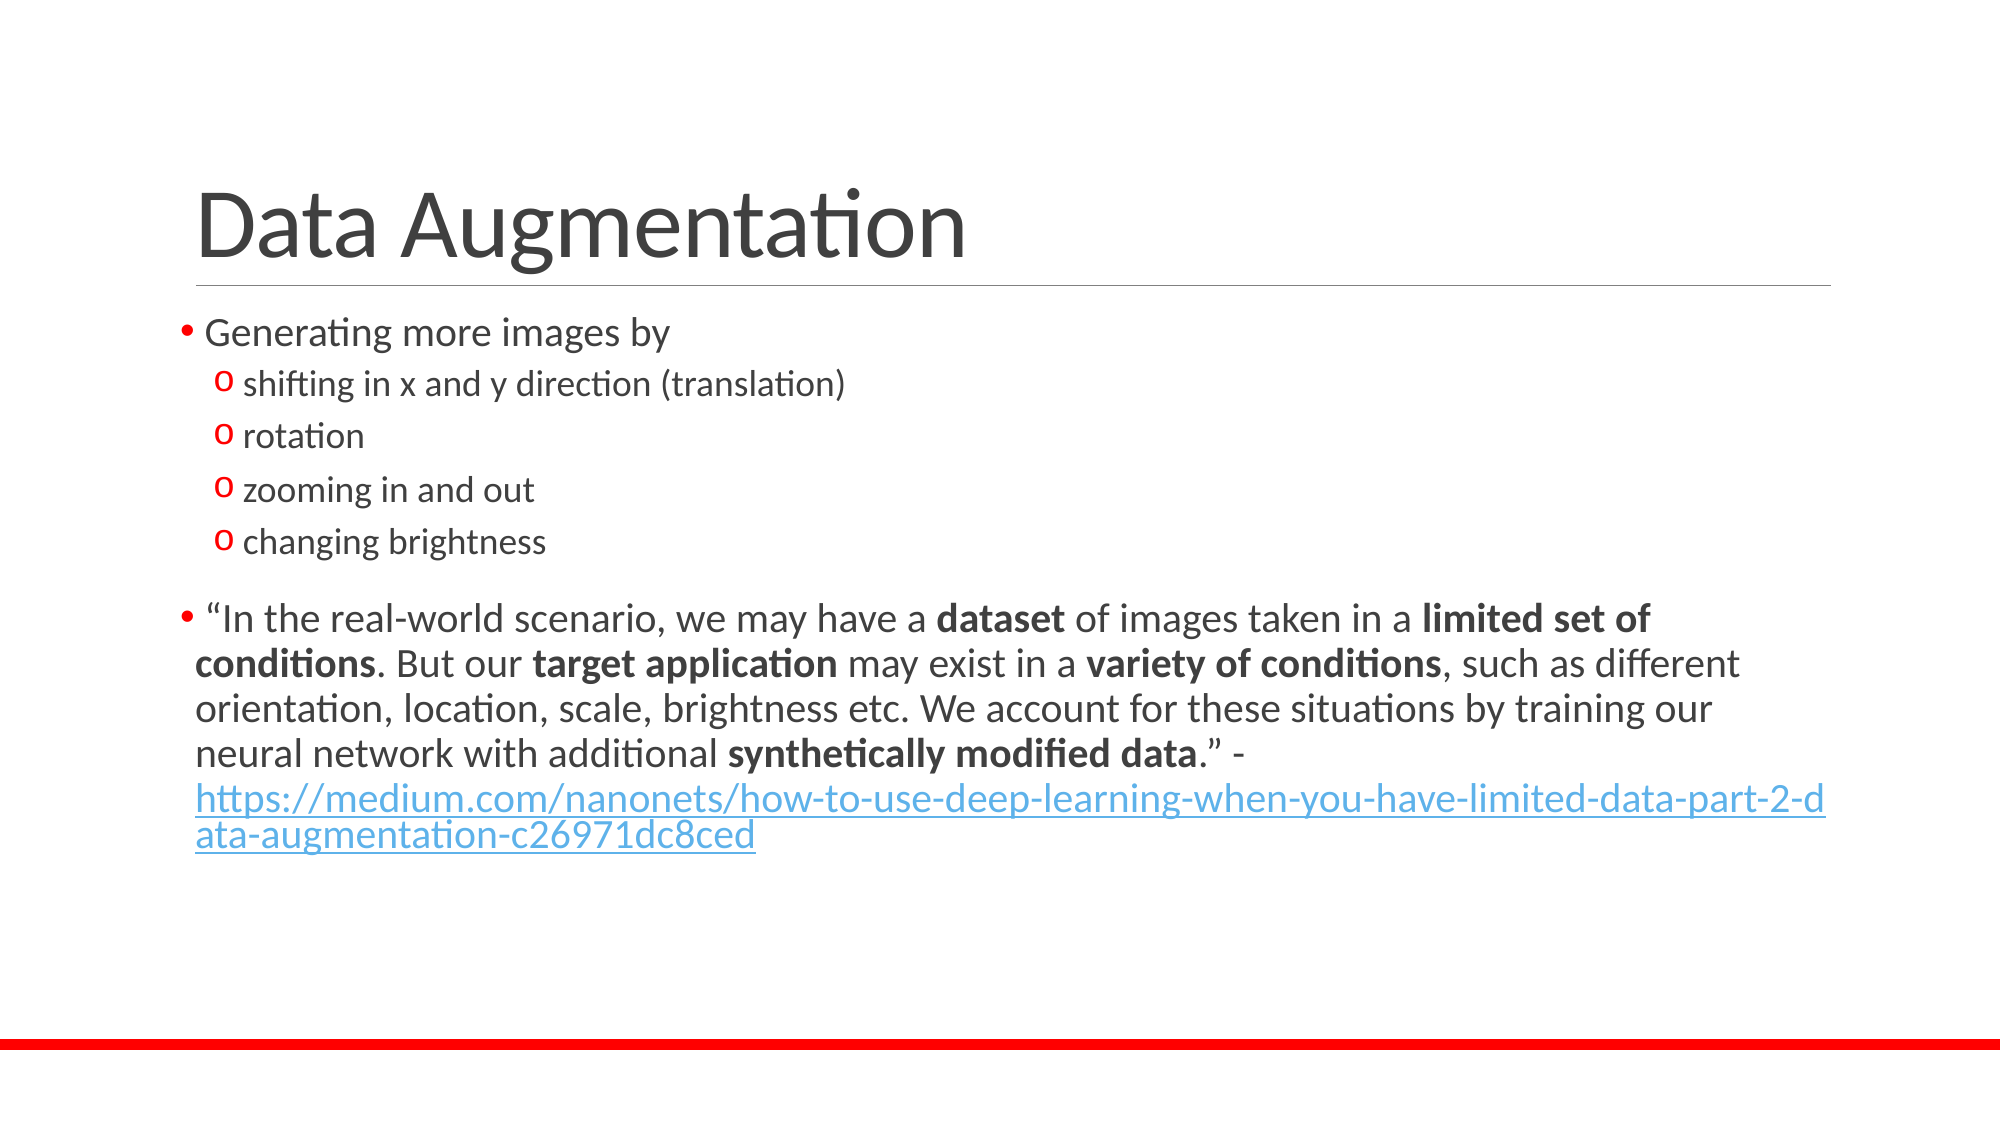

# Data Augmentation
 Generating more images by
shifting in x and y direction (translation)
rotation
zooming in and out
changing brightness
 “In the real-world scenario, we may have a dataset of images taken in a limited set of conditions. But our target application may exist in a variety of conditions, such as different orientation, location, scale, brightness etc. We account for these situations by training our neural network with additional synthetically modified data.” - https://medium.com/nanonets/how-to-use-deep-learning-when-you-have-limited-data-part-2-data-augmentation-c26971dc8ced